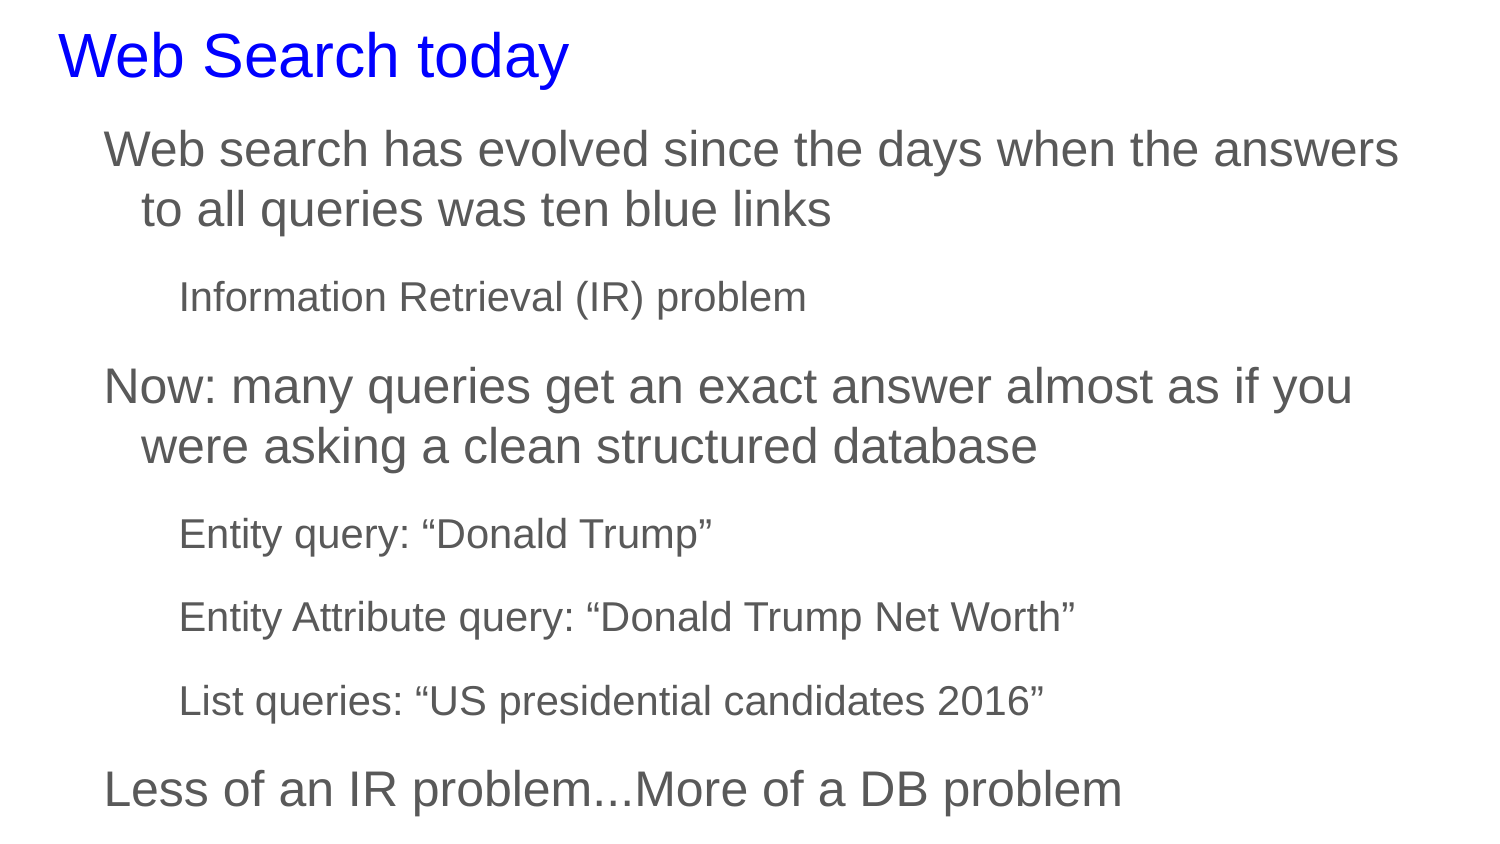

# Web Search today
Web search has evolved since the days when the answers to all queries was ten blue links
Information Retrieval (IR) problem
Now: many queries get an exact answer almost as if you were asking a clean structured database
Entity query: “Donald Trump”
Entity Attribute query: “Donald Trump Net Worth”
List queries: “US presidential candidates 2016”
Less of an IR problem...More of a DB problem